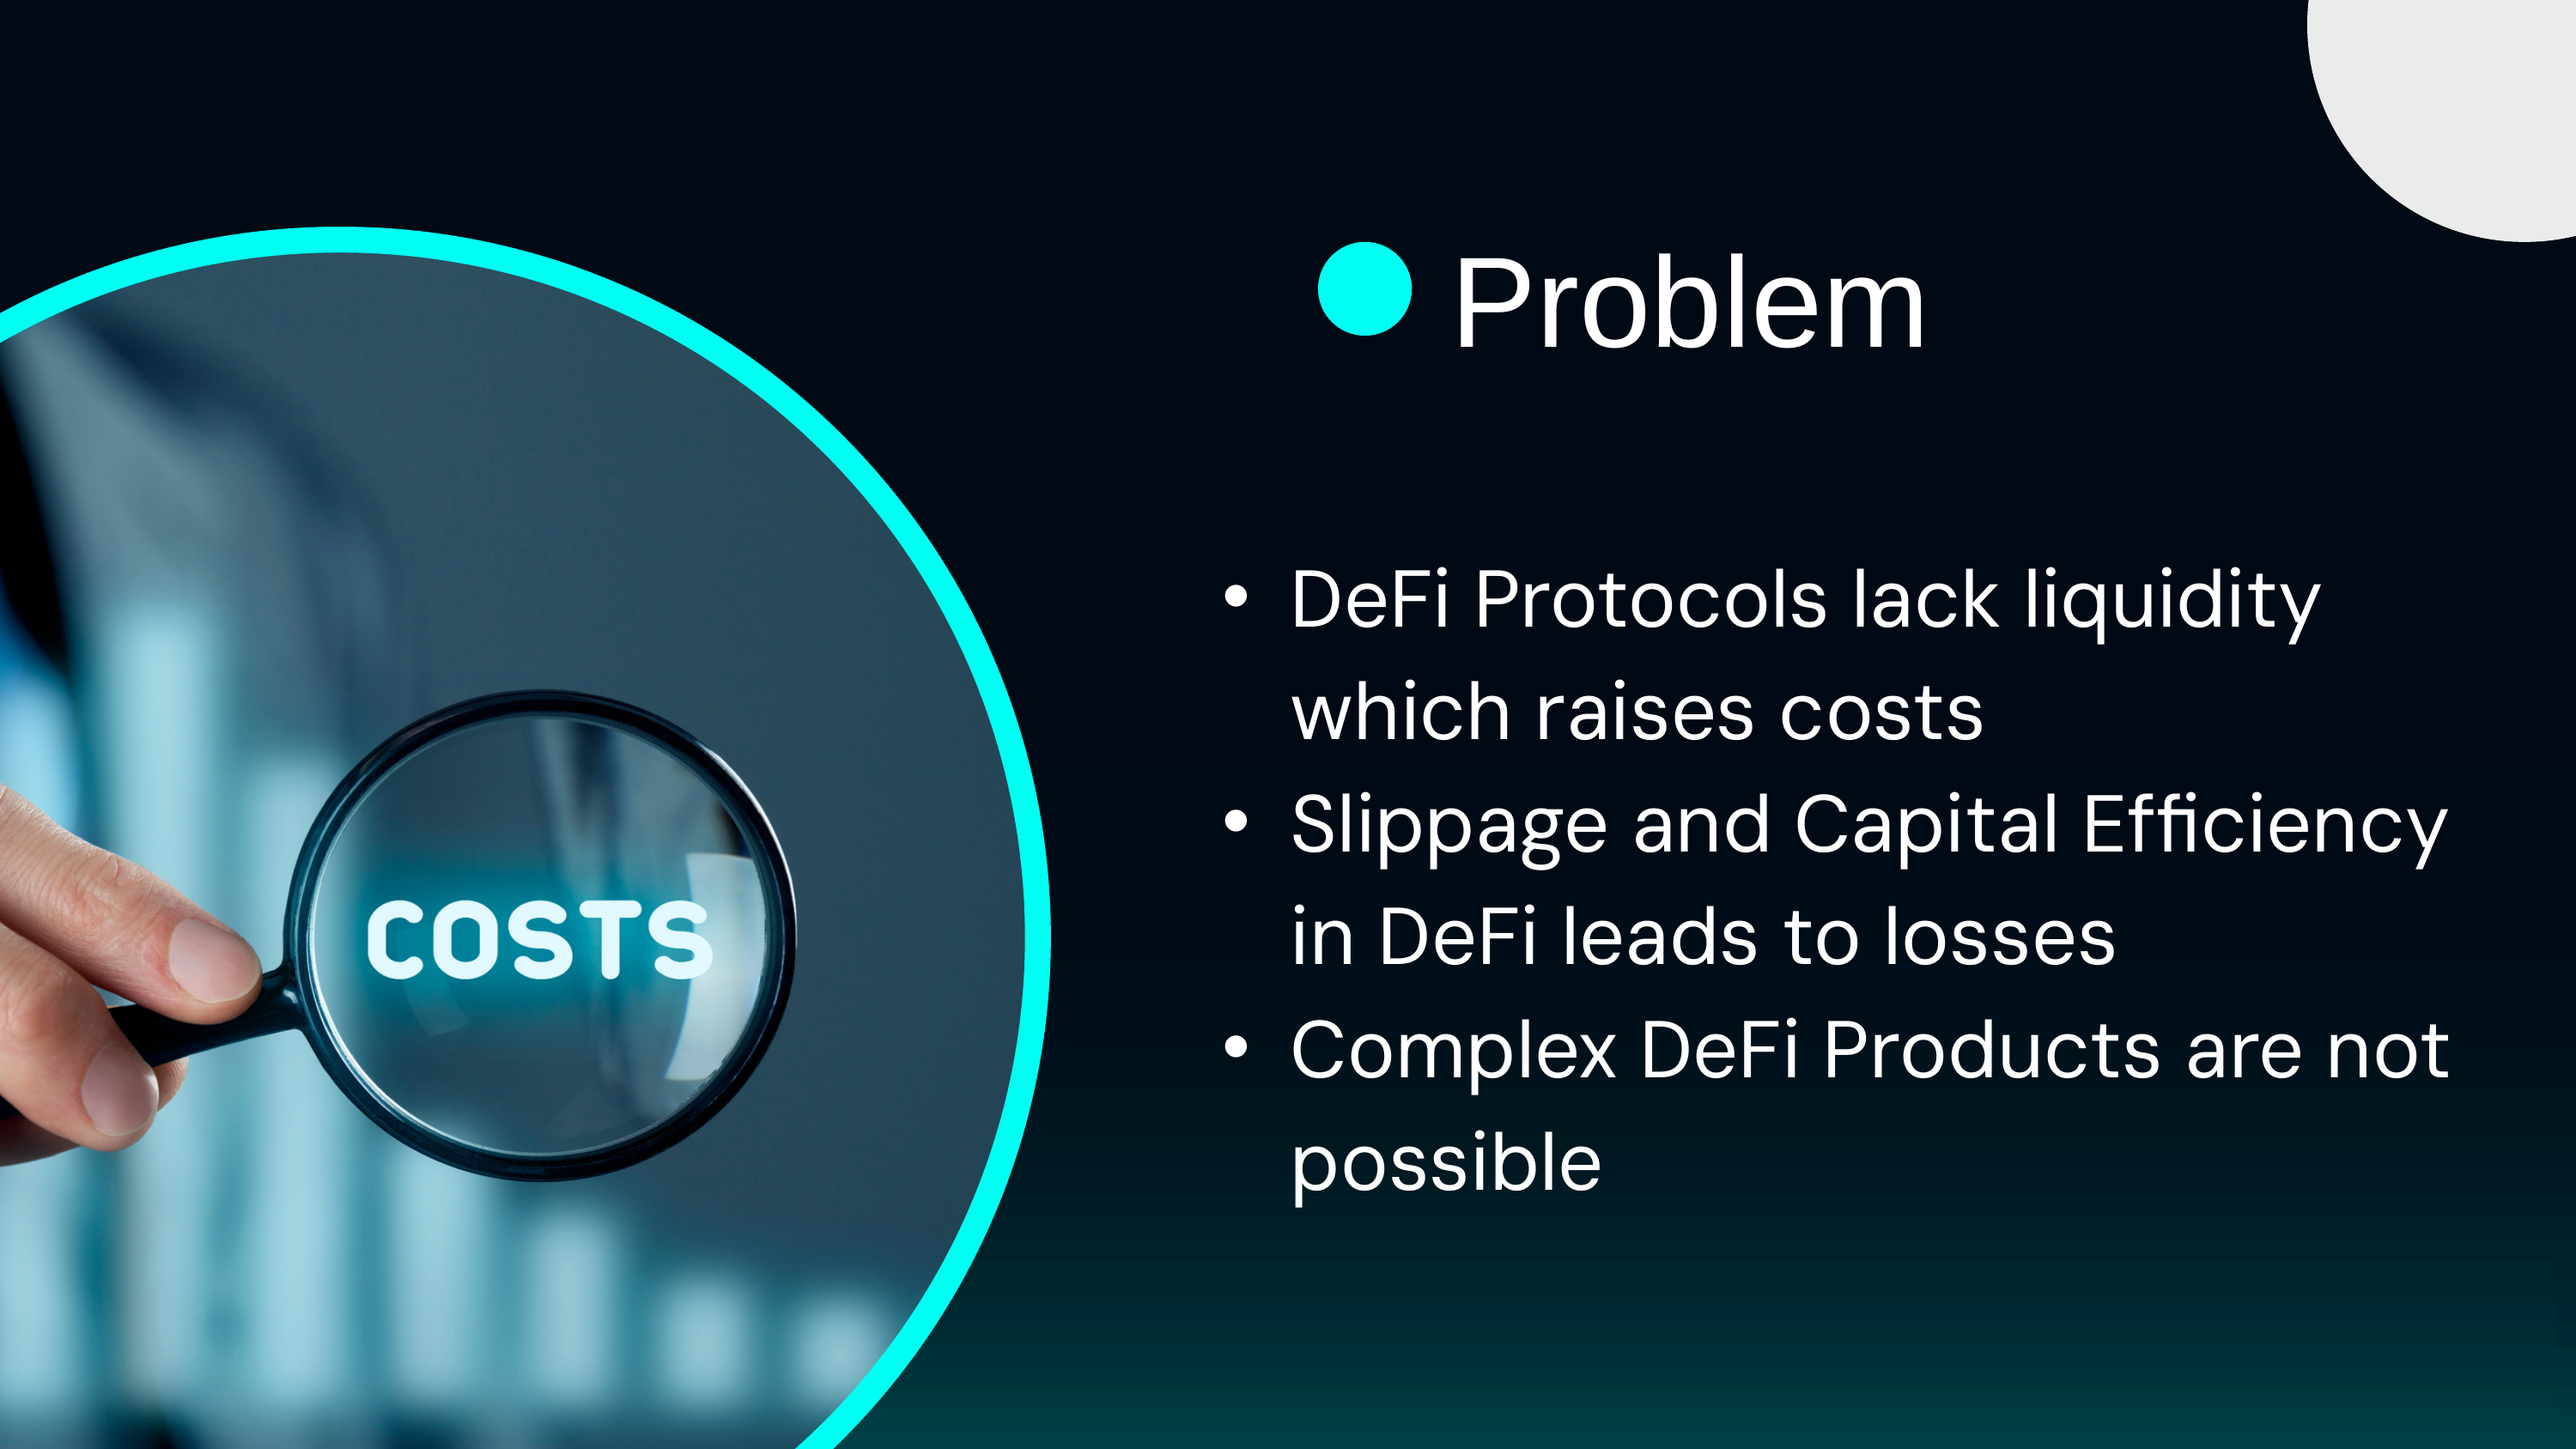

Problem

DeFi Protocols lack liquidity which raises costs
Slippage and Capital Efficiency in DeFi leads to losses
Complex DeFi Products are not possible